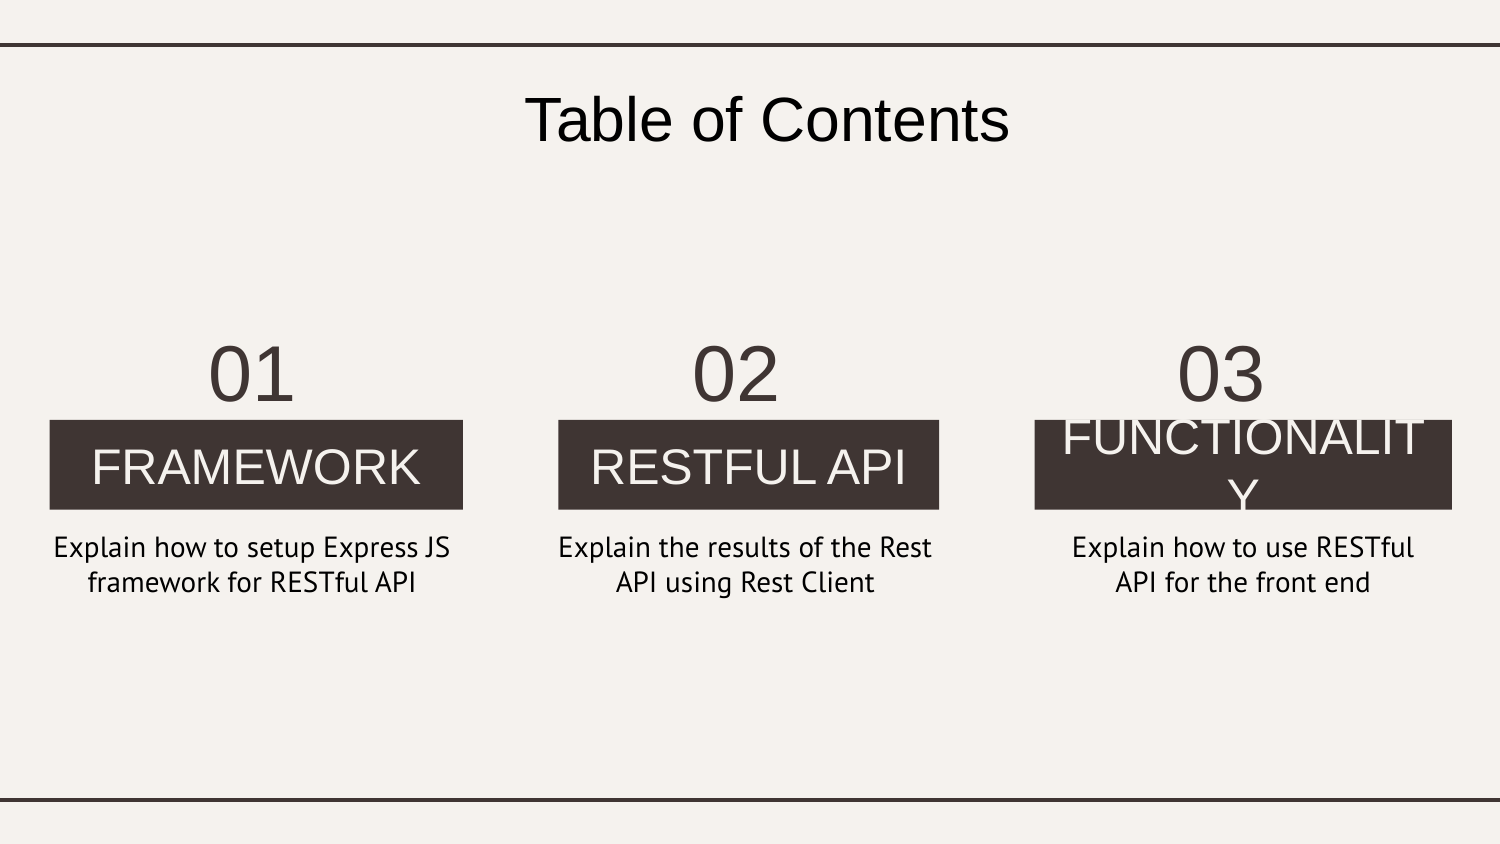

# Table of Contents
01
02
03
FRAMEWORK
RESTFUL API
FUNCTIONALITY
Explain how to setup Express JS framework for RESTful API
Explain the results of the Rest API using Rest Client
Explain how to use RESTful API for the front end